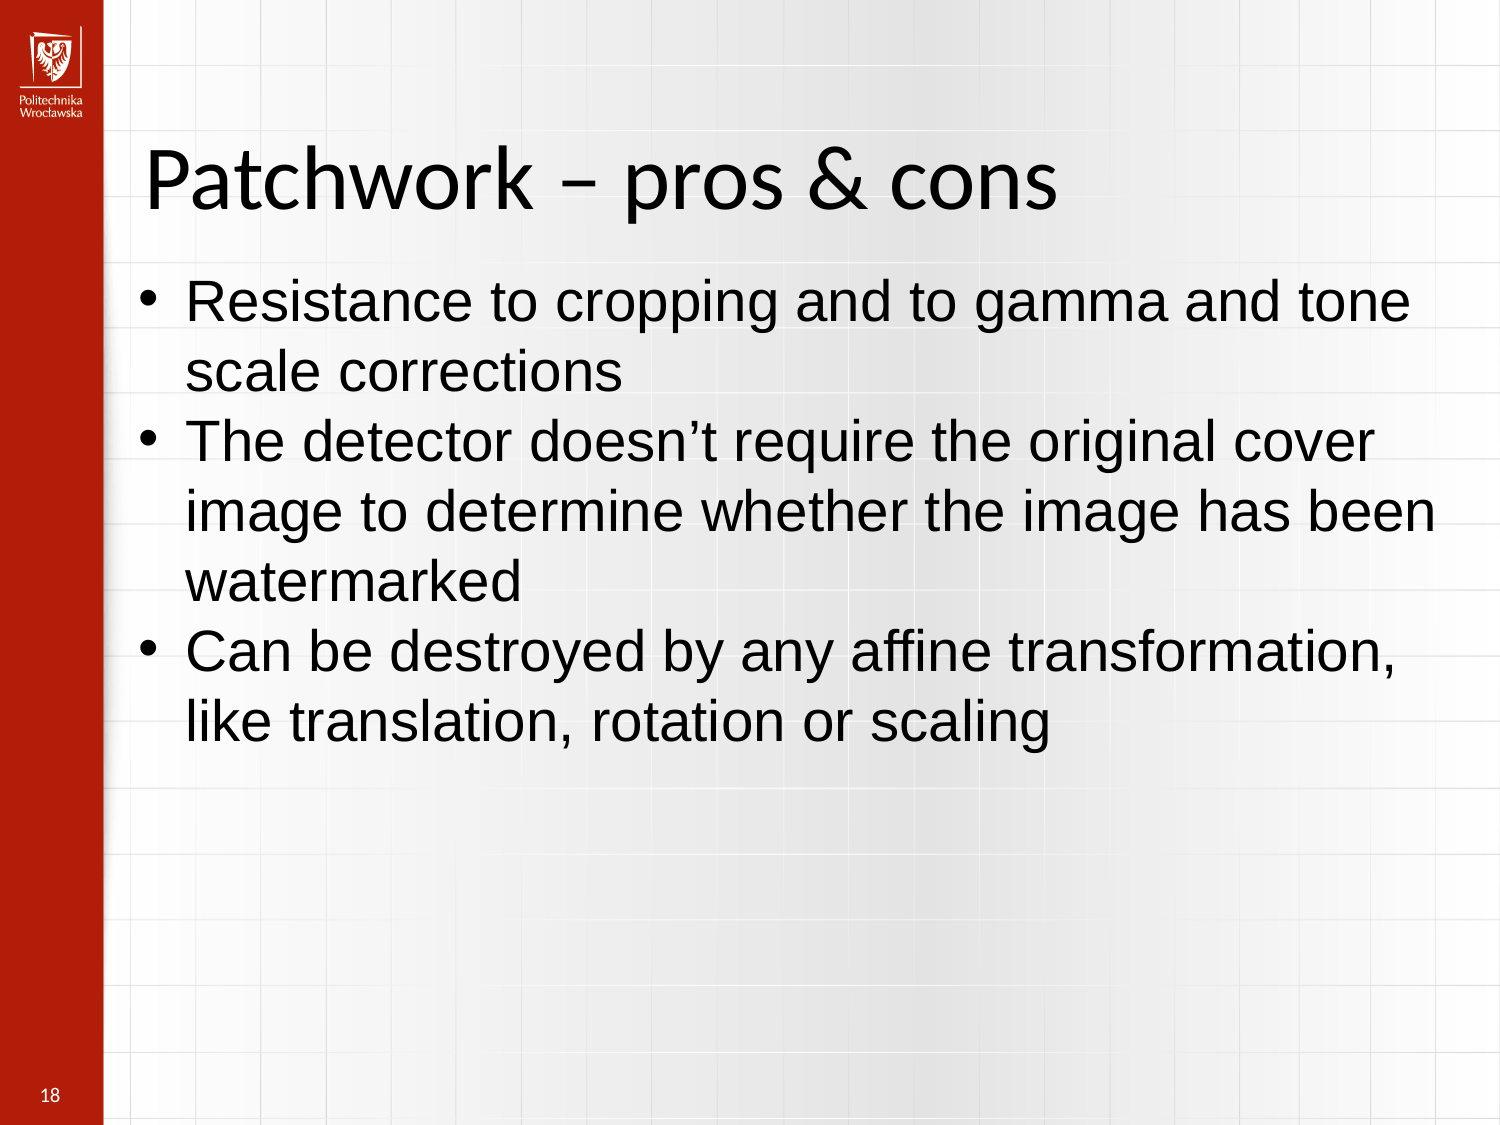

Patchwork – pros & cons
Resistance to cropping and to gamma and tone scale corrections
The detector doesn’t require the original cover image to determine whether the image has been watermarked
Can be destroyed by any affine transformation, like translation, rotation or scaling